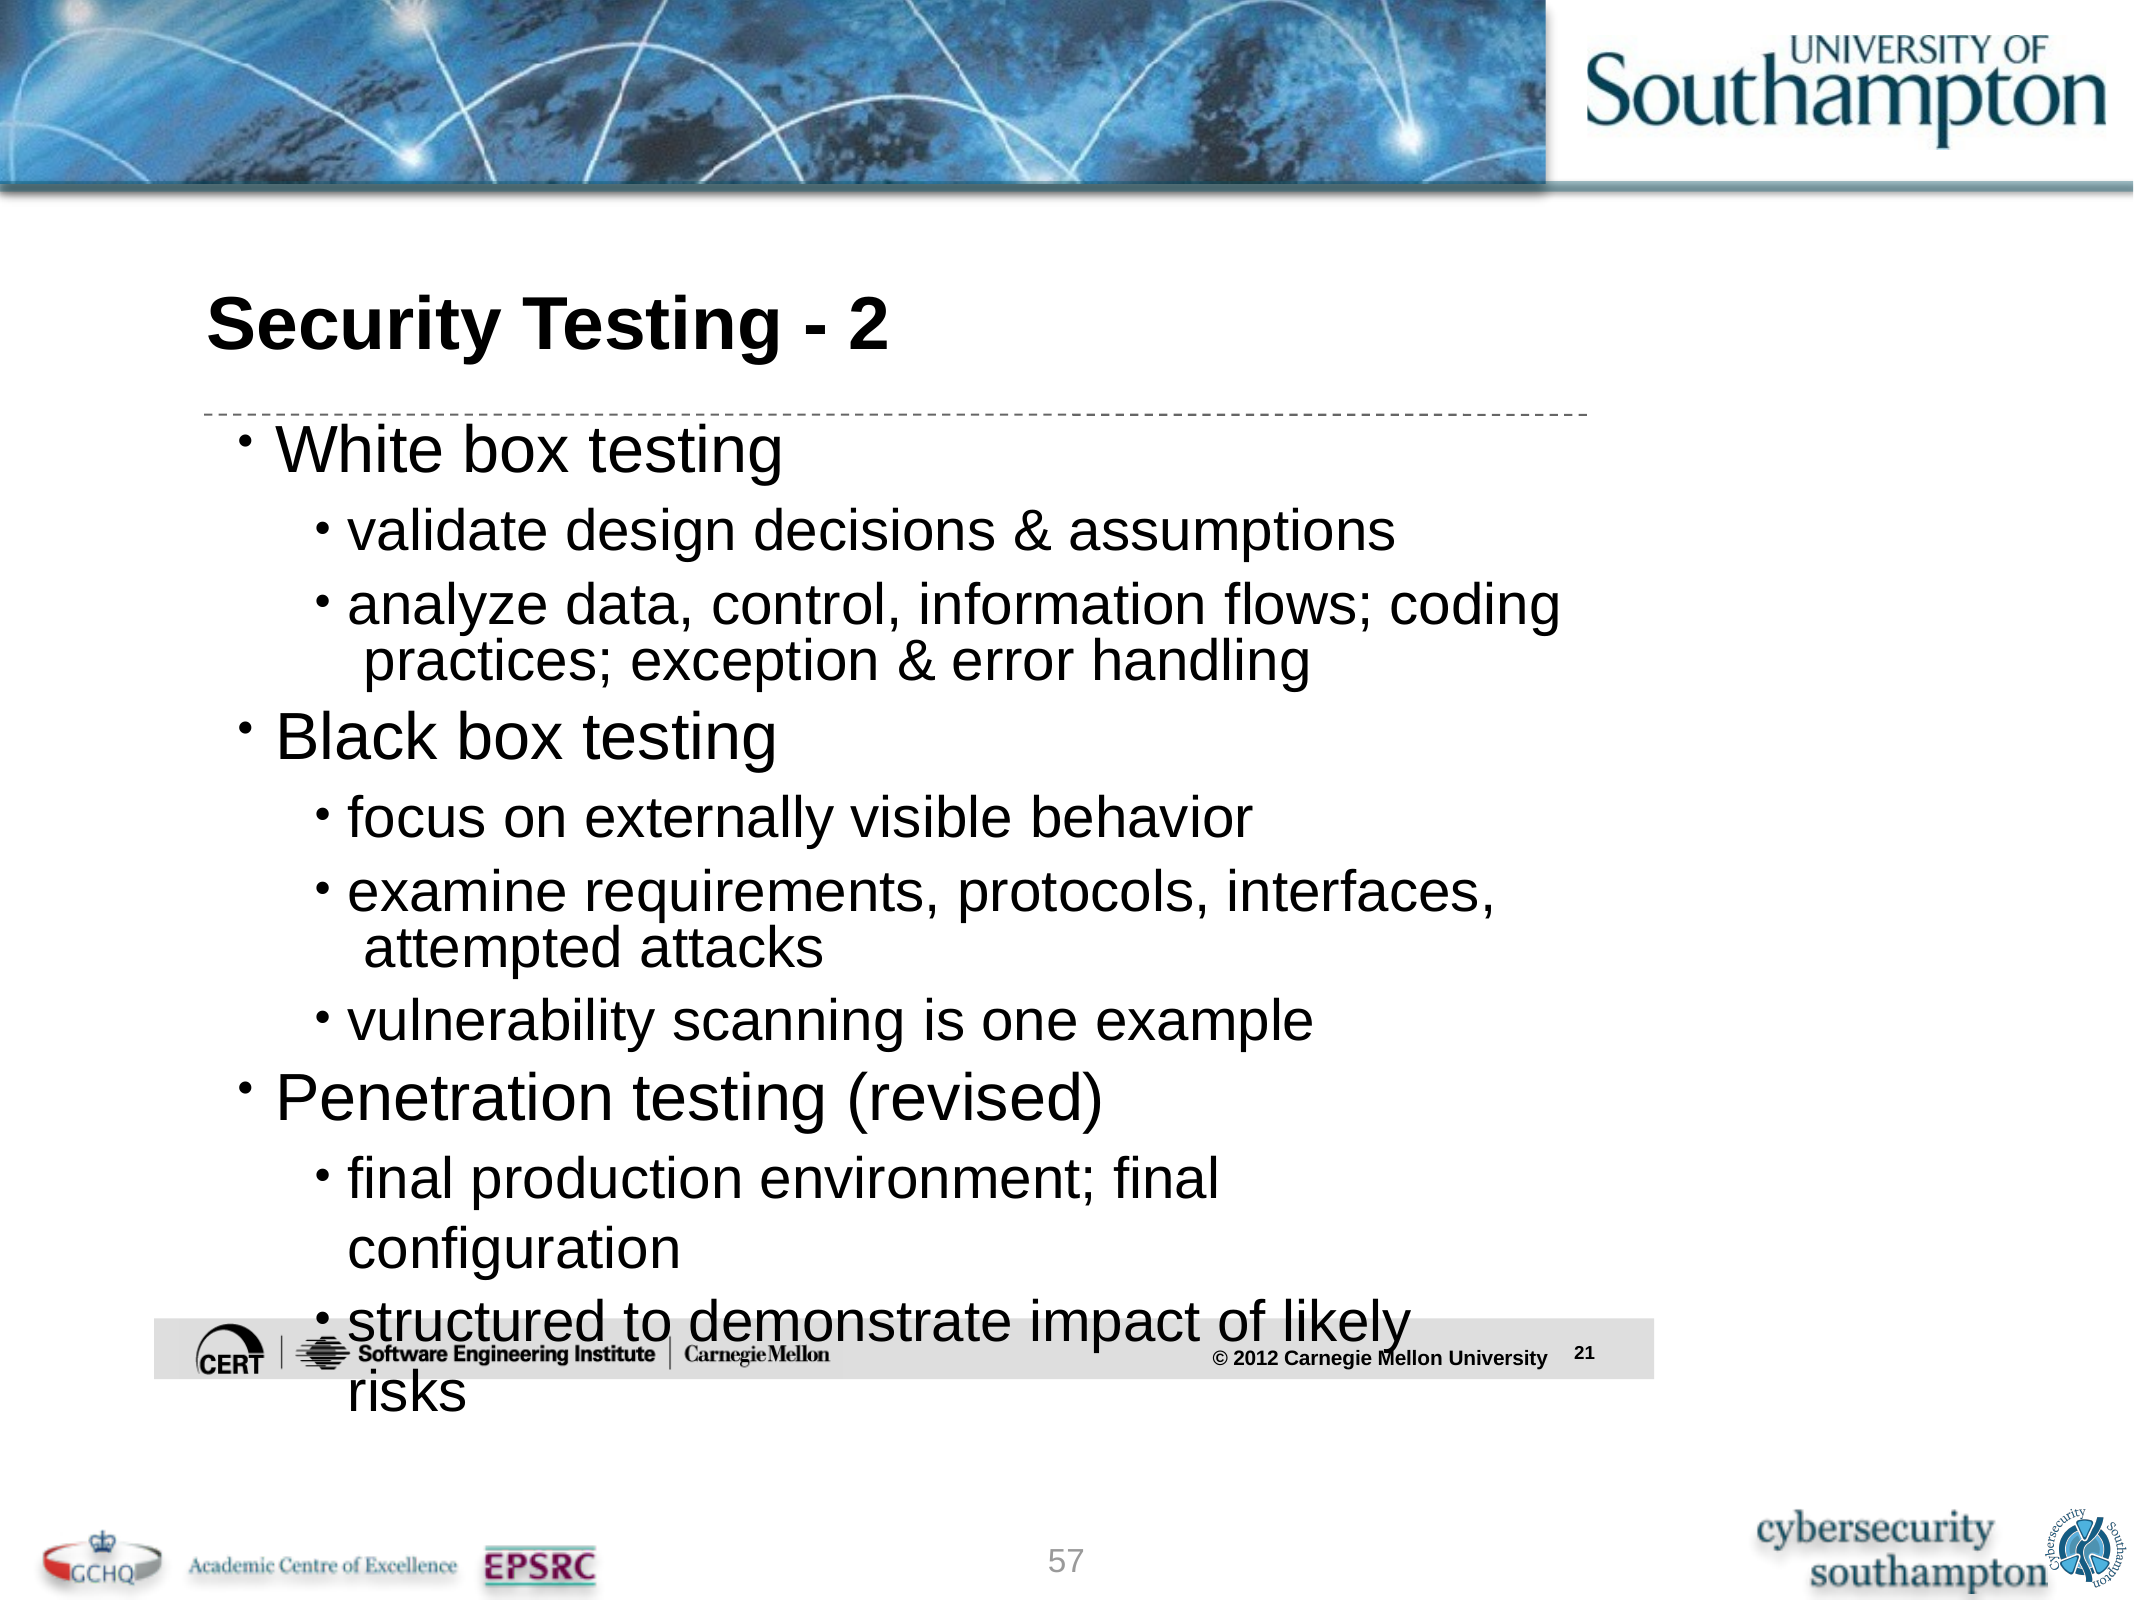

# Security Testing - 2
White box testing
validate design decisions & assumptions
analyze data, control, information flows; coding  practices; exception & error handling
Black box testing
focus on externally visible behavior
examine requirements, protocols, interfaces,  attempted attacks
vulnerability scanning is one example
Penetration testing (revised)
final production environment; final configuration
structured to demonstrate impact of likely risks

21
© 2012 Carnegie Mellon University

57